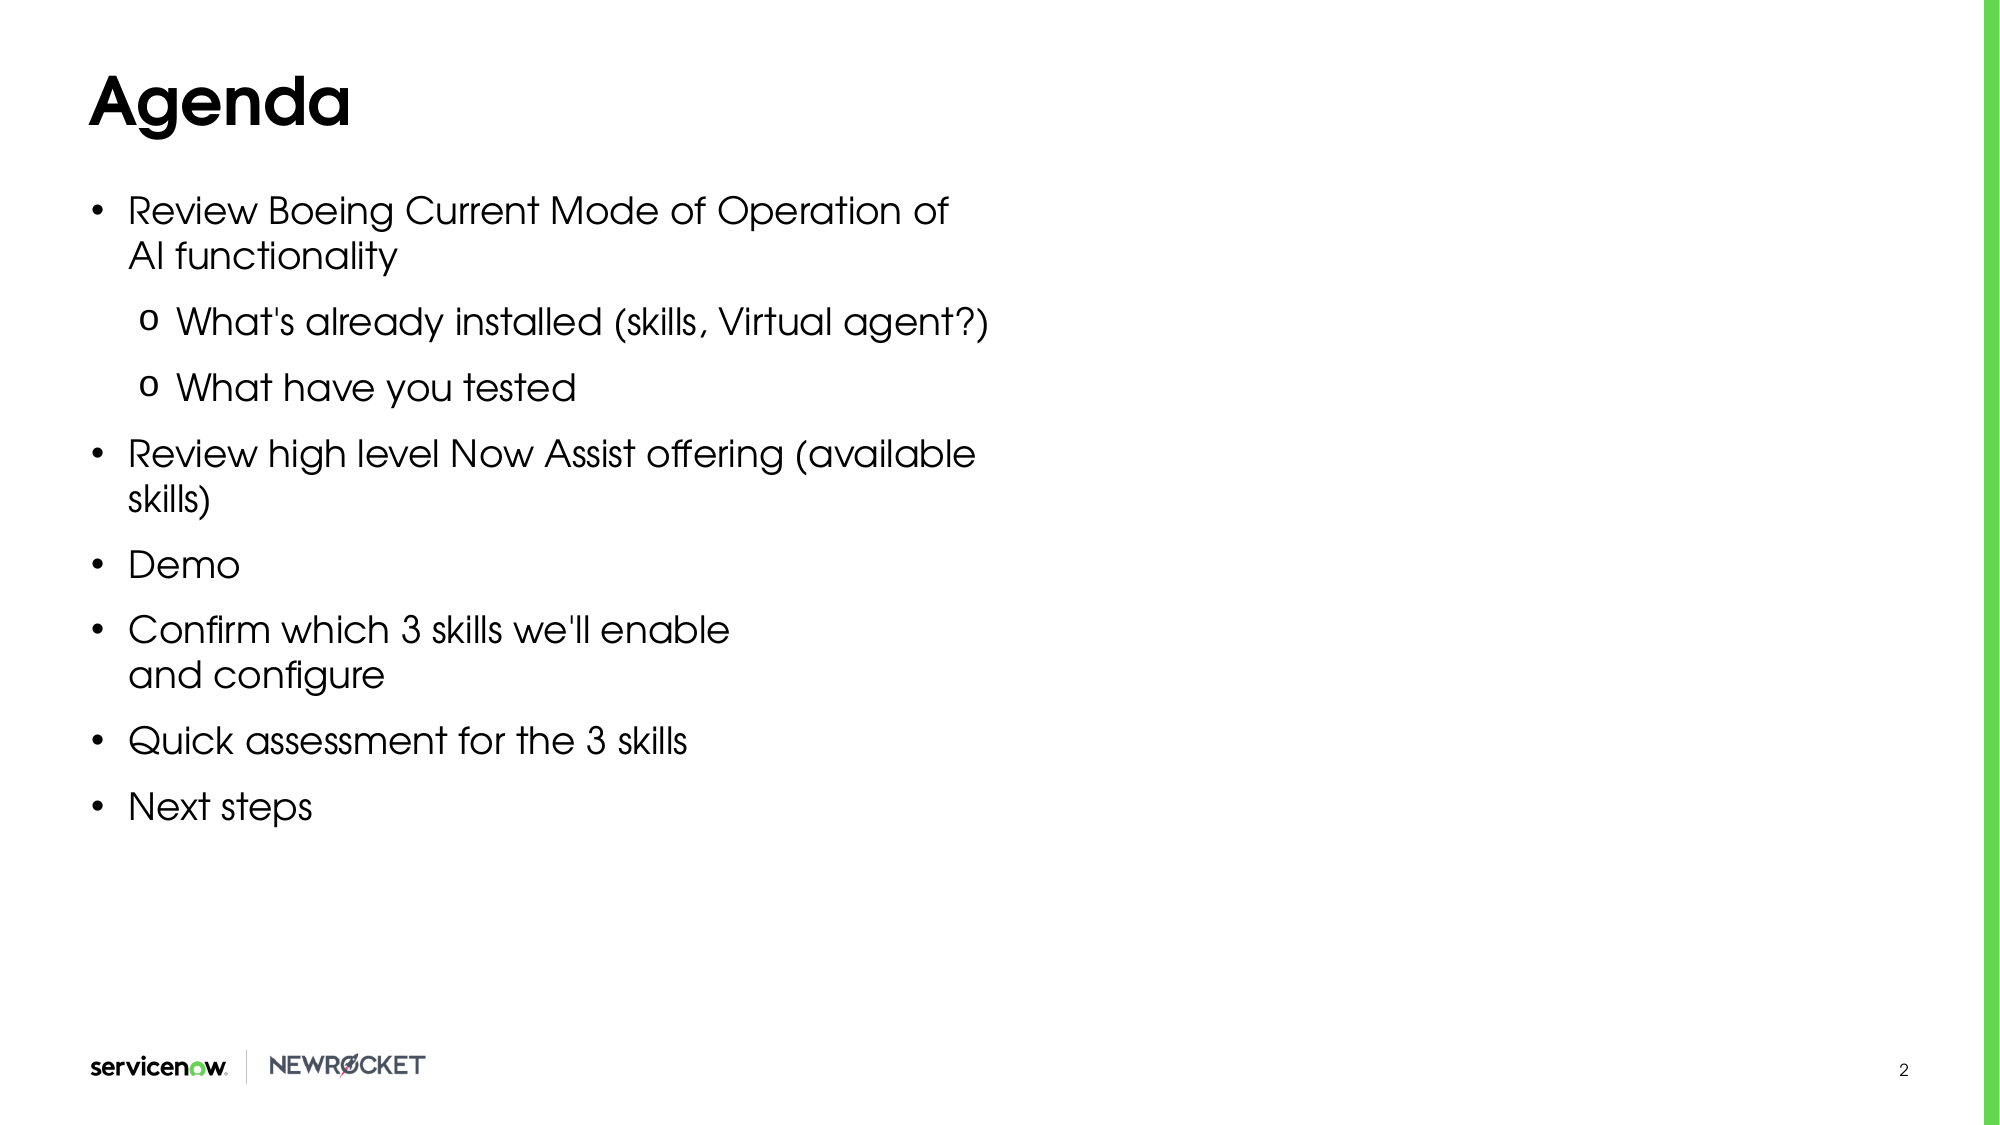

# Agenda
Review Boeing Current Mode of Operation of AI functionality
What's already installed (skills, Virtual agent?)
What have you tested
Review high level Now Assist offering (available skills)
Demo
Confirm which 3 skills we'll enable and configure
Quick assessment for the 3 skills
Next steps